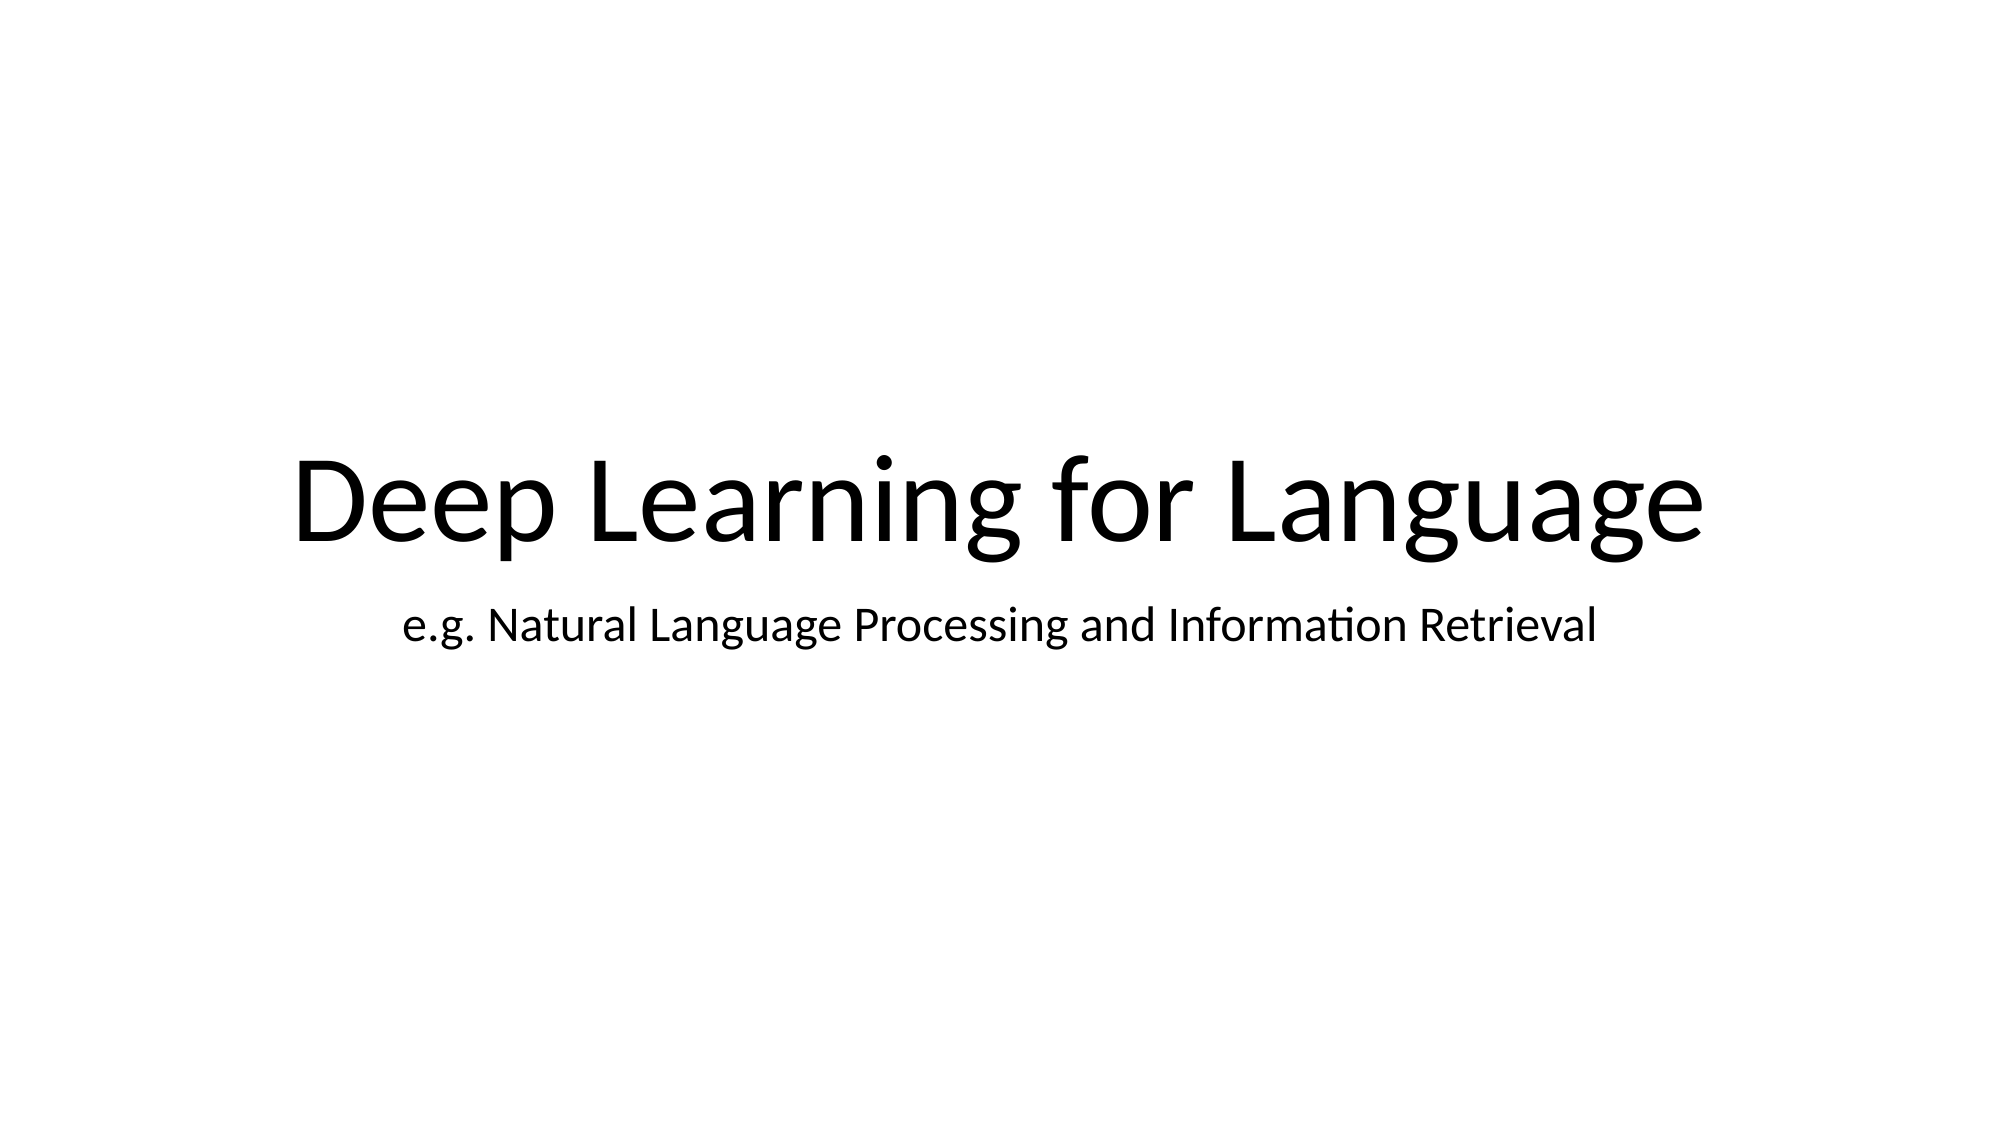

# Deep Learning for Language
e.g. Natural Language Processing and Information Retrieval